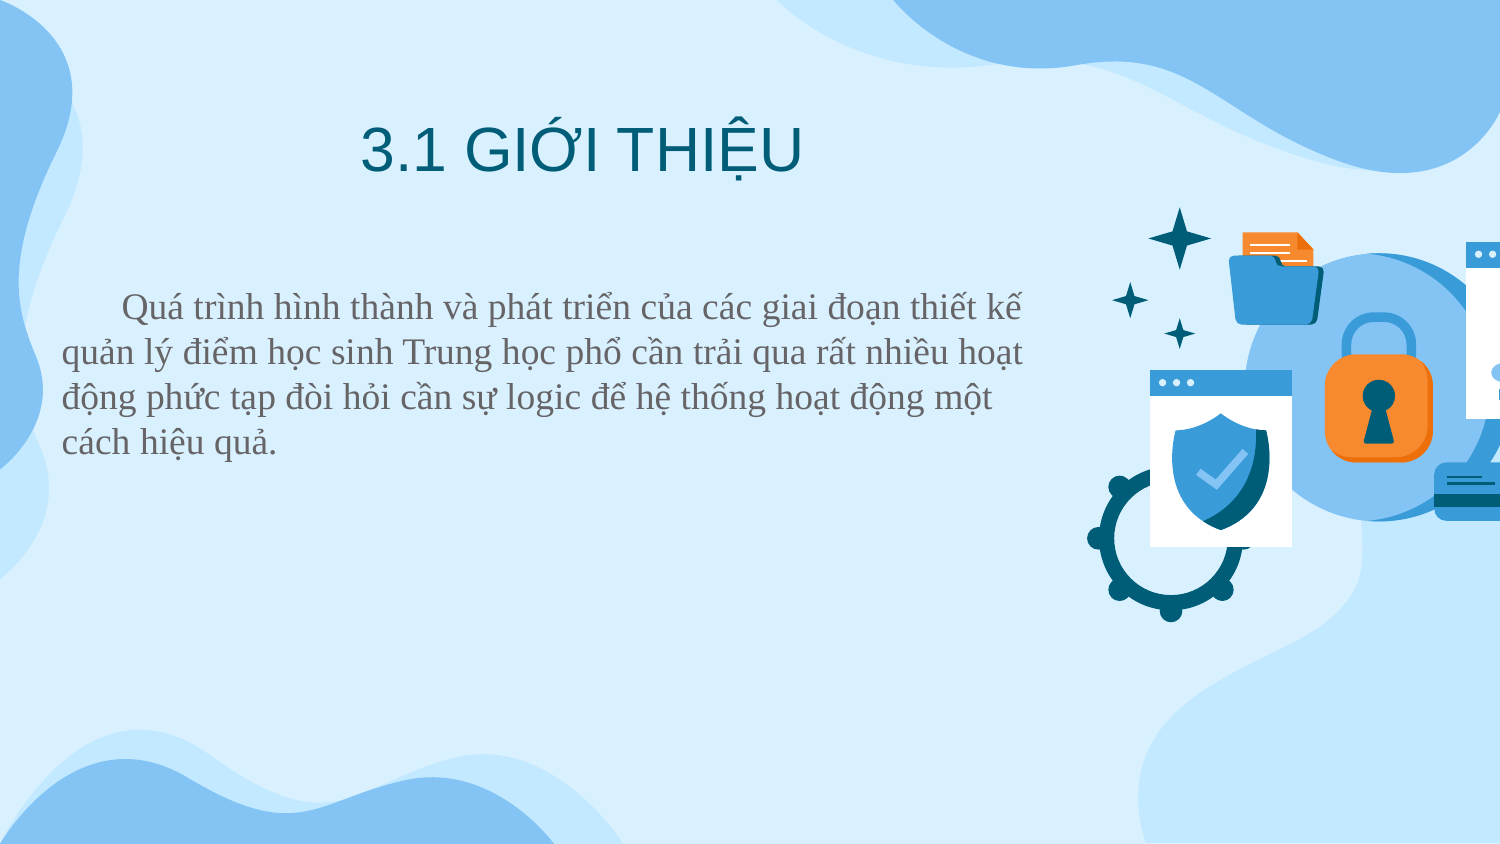

# 3.1 GIỚI THIỆU

Quá trình hình thành và phát triển của các giai đoạn thiết kế quản lý điểm học sinh Trung học phổ cần trải qua rất nhiều hoạt động phức tạp đòi hỏi cần sự logic để hệ thống hoạt động một cách hiệu quả.